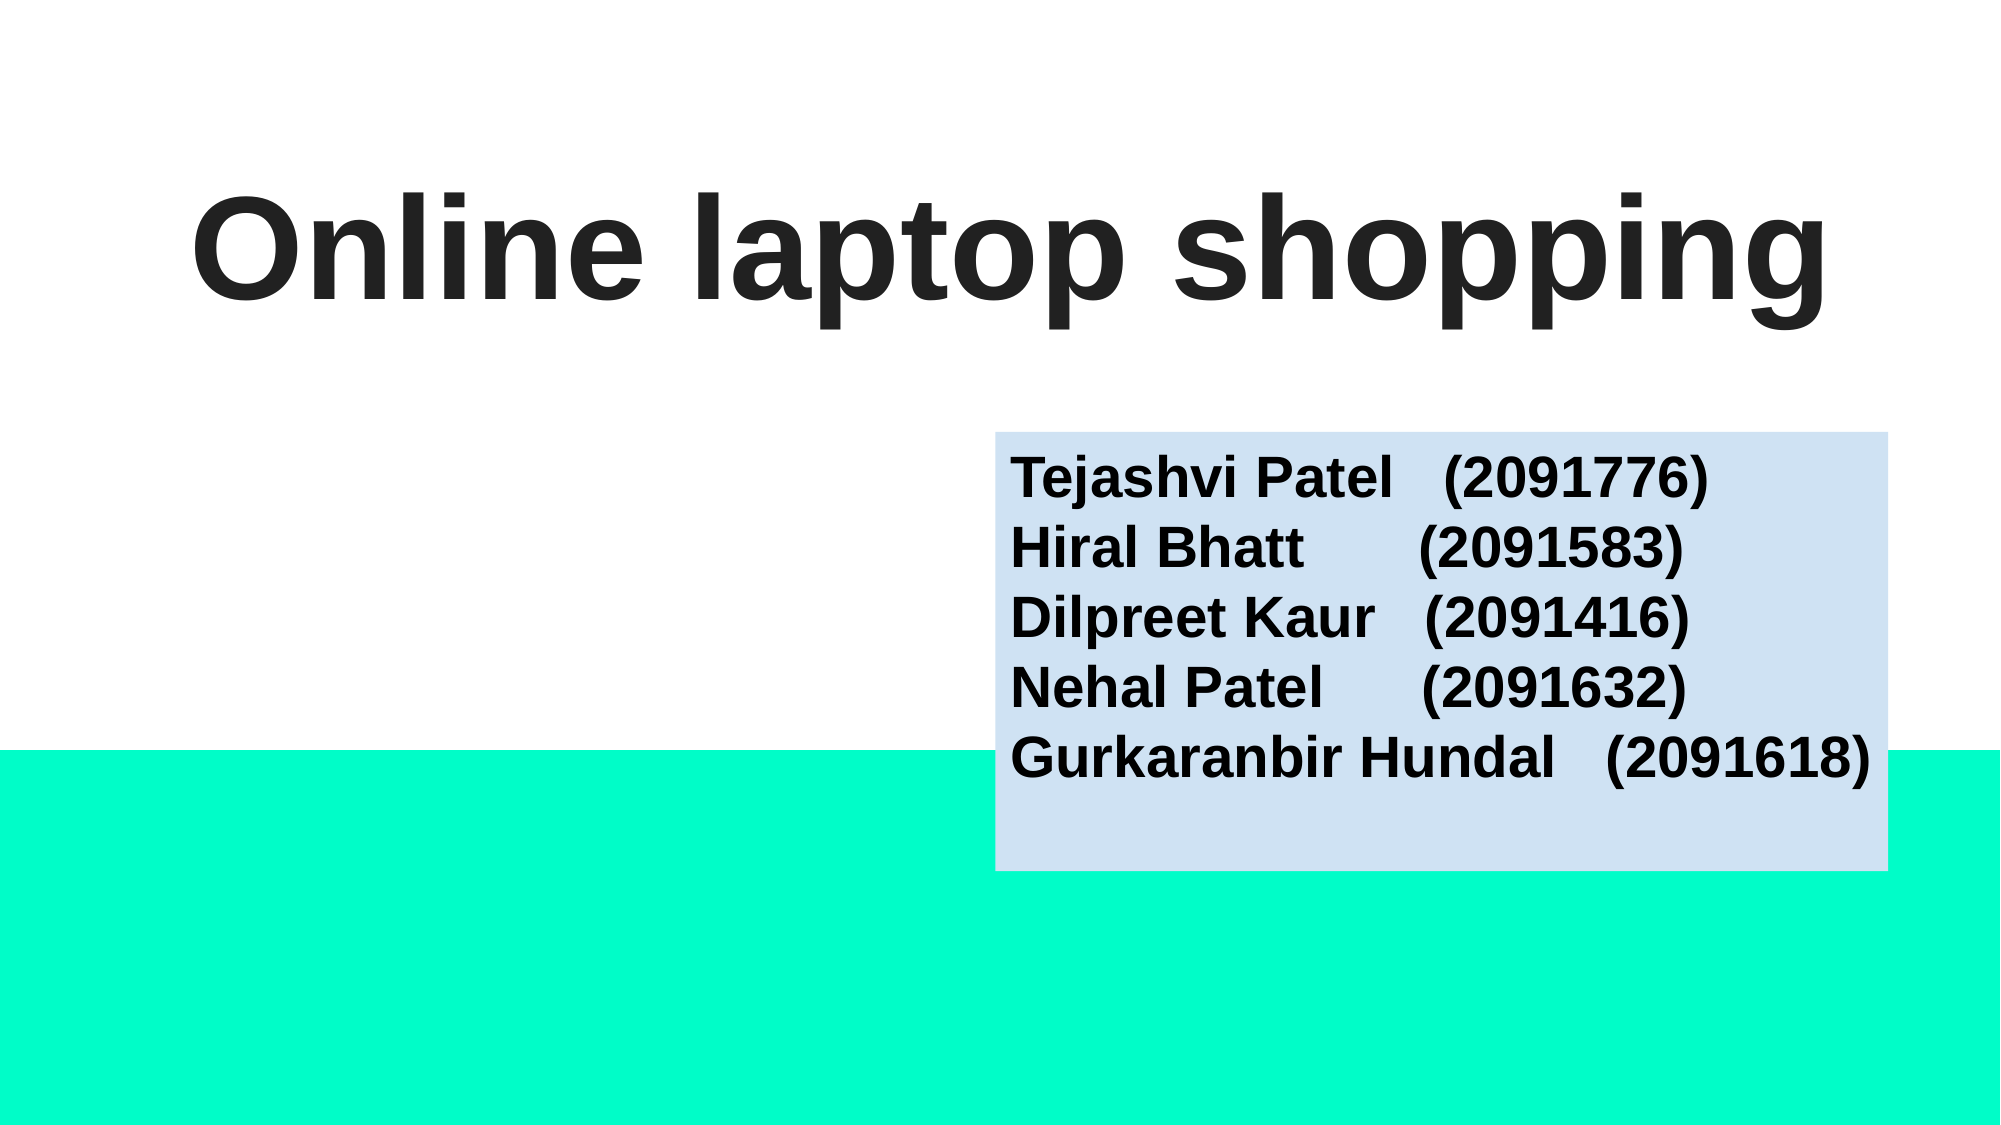

# Online laptop shopping
Tejashvi Patel   (2091776)
Hiral Bhatt       (2091583)
Dilpreet Kaur   (2091416)
Nehal Patel      (2091632)
Gurkaranbir Hundal   (2091618)